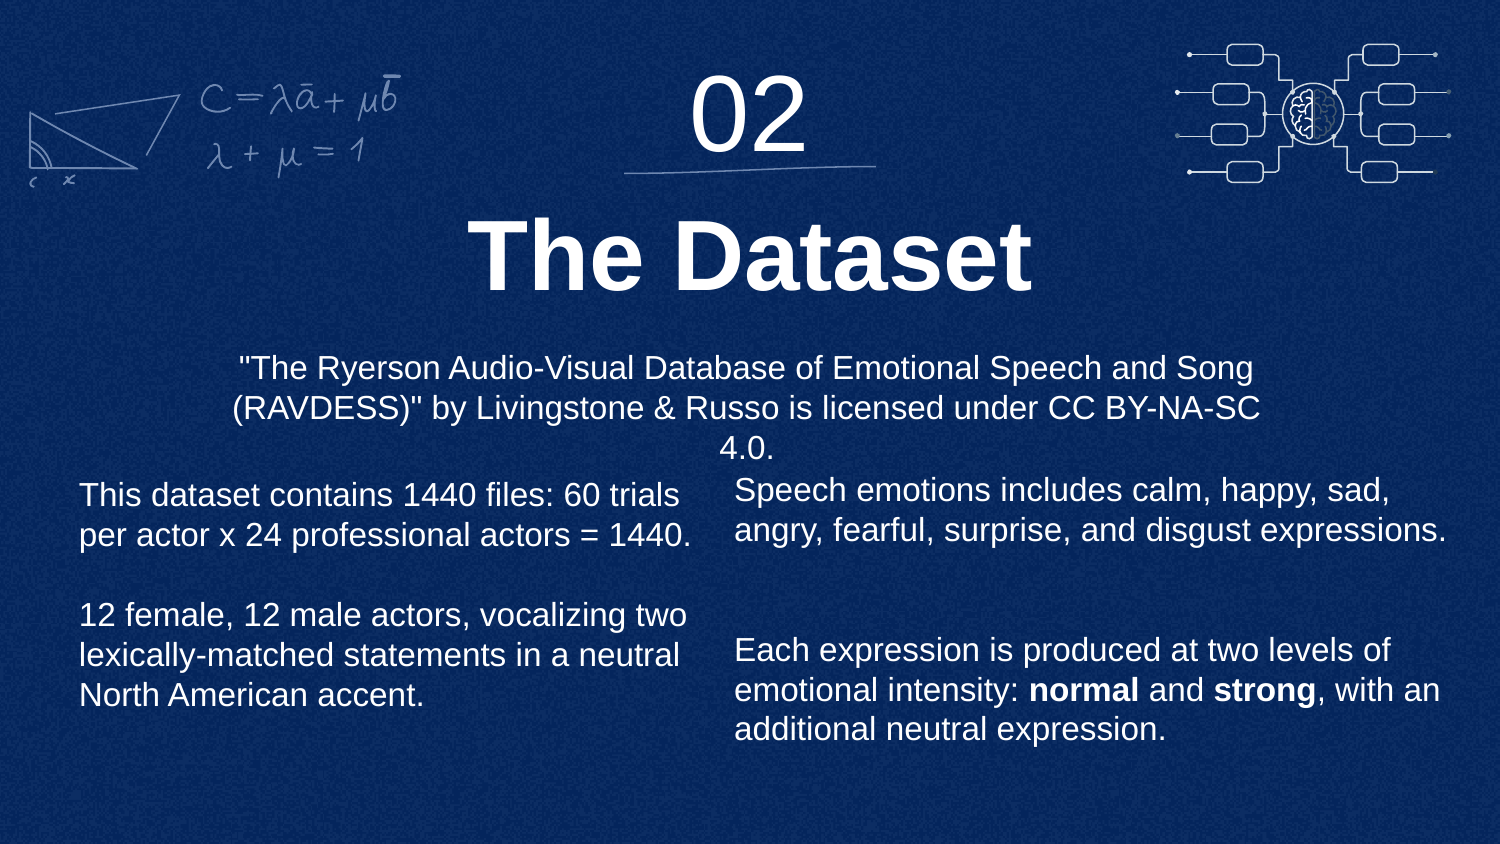

02

# The Dataset
"The Ryerson Audio-Visual Database of Emotional Speech and Song (RAVDESS)" by Livingstone & Russo is licensed under CC BY-NA-SC 4.0.

Speech emotions includes calm, happy, sad, angry, fearful, surprise, and disgust expressions.
Each expression is produced at two levels of emotional intensity: normal and strong, with an additional neutral expression.
This dataset contains 1440 files: 60 trials per actor x 24 professional actors = 1440.
12 female, 12 male actors, vocalizing two lexically-matched statements in a neutral North American accent.